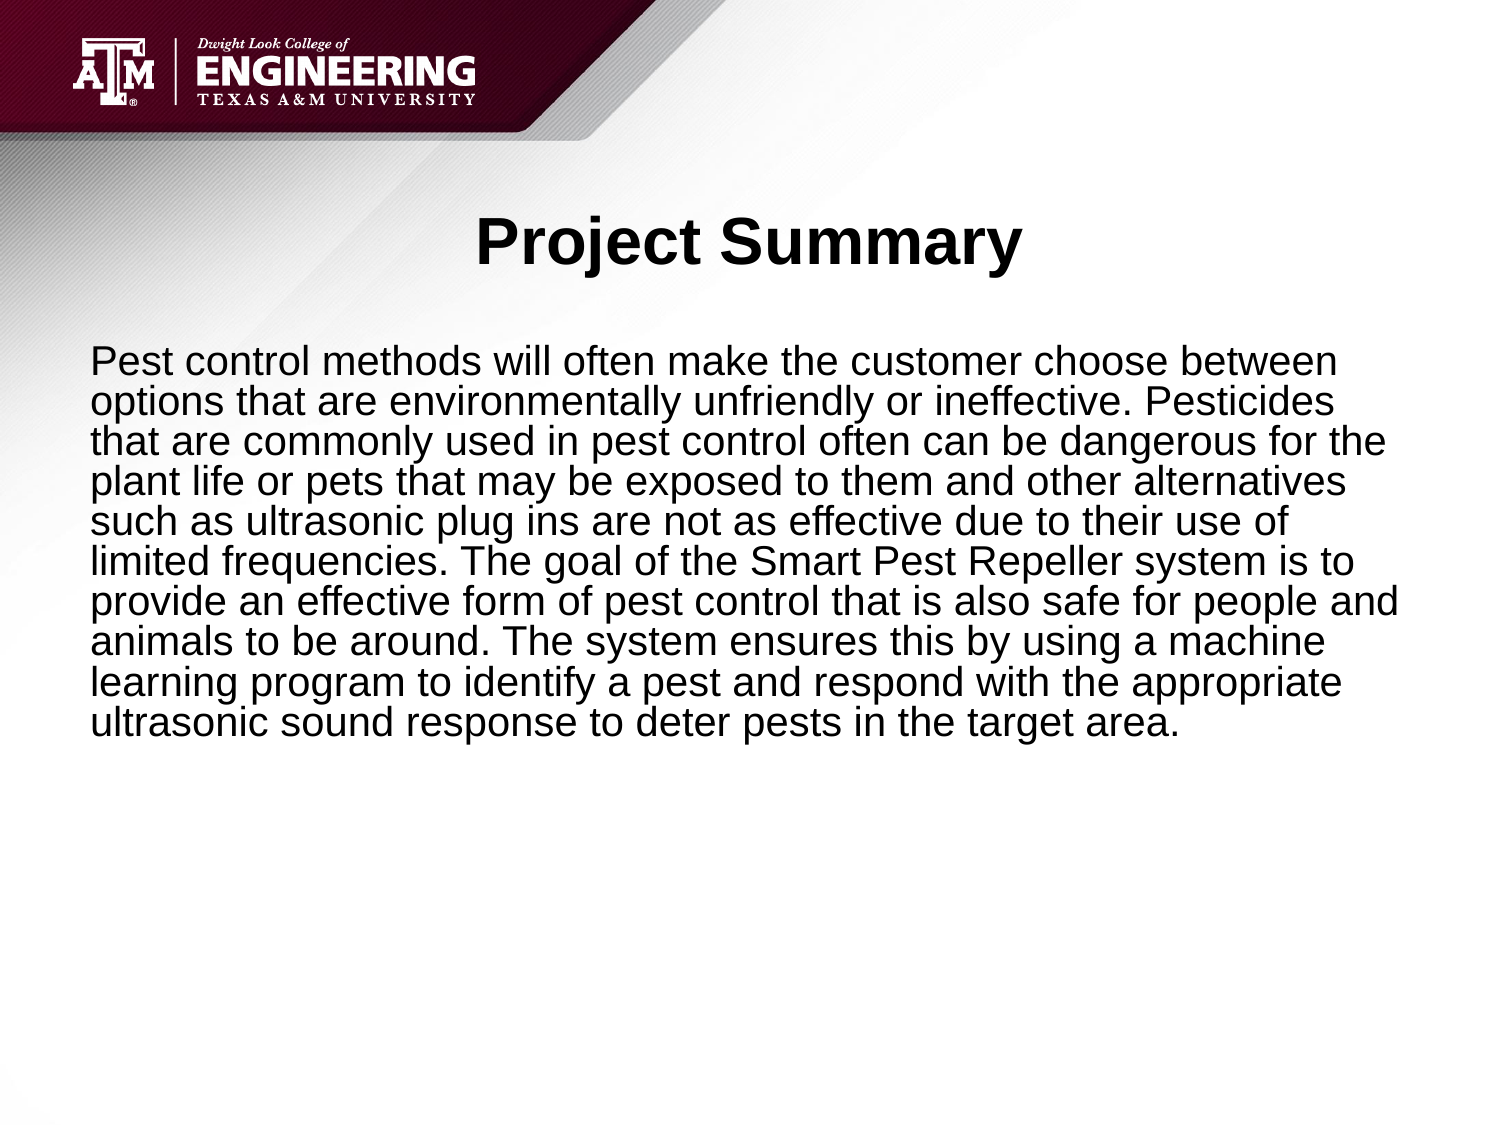

# Project Summary
Pest control methods will often make the customer choose between options that are environmentally unfriendly or ineffective. Pesticides that are commonly used in pest control often can be dangerous for the plant life or pets that may be exposed to them and other alternatives such as ultrasonic plug ins are not as effective due to their use of limited frequencies. The goal of the Smart Pest Repeller system is to provide an effective form of pest control that is also safe for people and animals to be around. The system ensures this by using a machine learning program to identify a pest and respond with the appropriate ultrasonic sound response to deter pests in the target area.